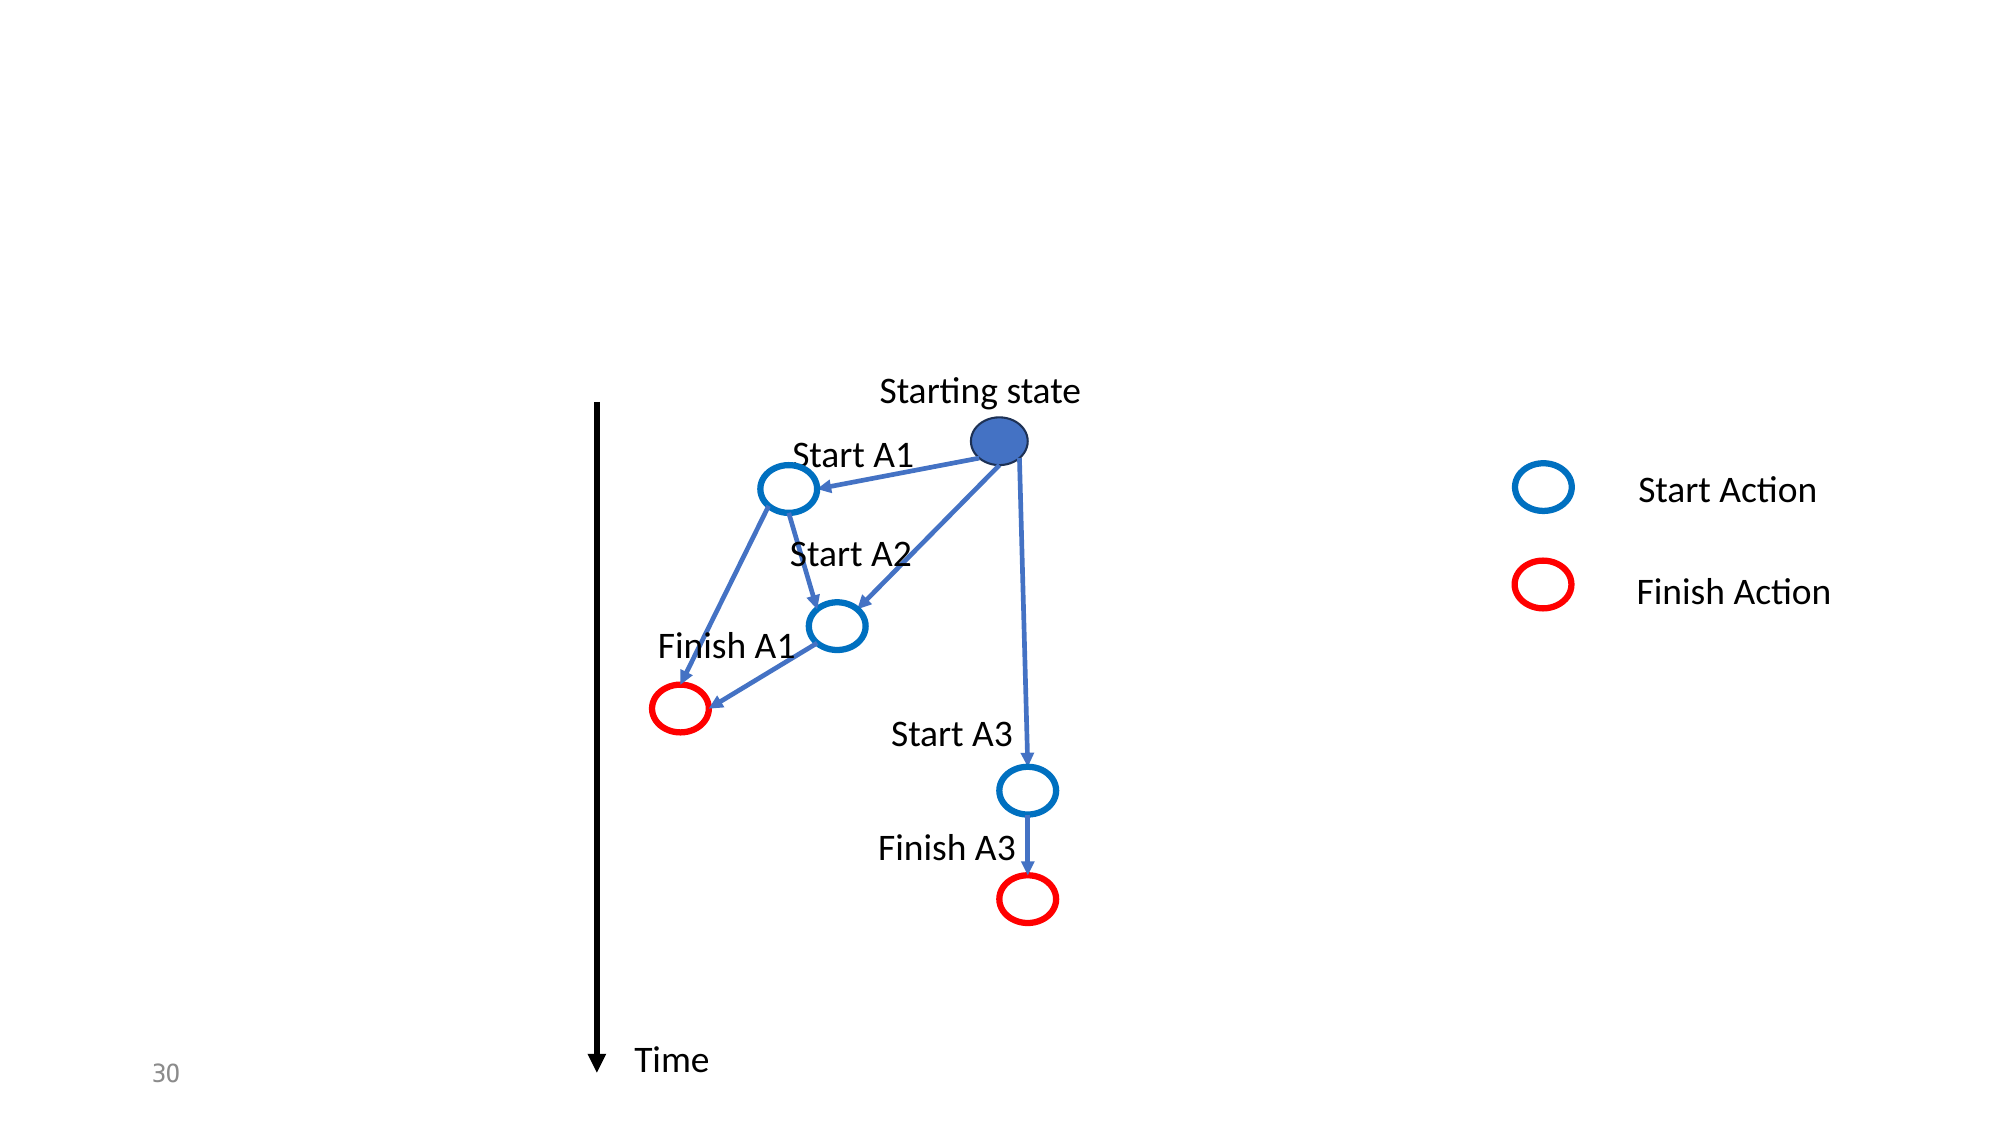

#
Starting state

Start A1

Start A2

Start A3

Finish A3

Finish A1
Time
Start Action

Finish Action

30